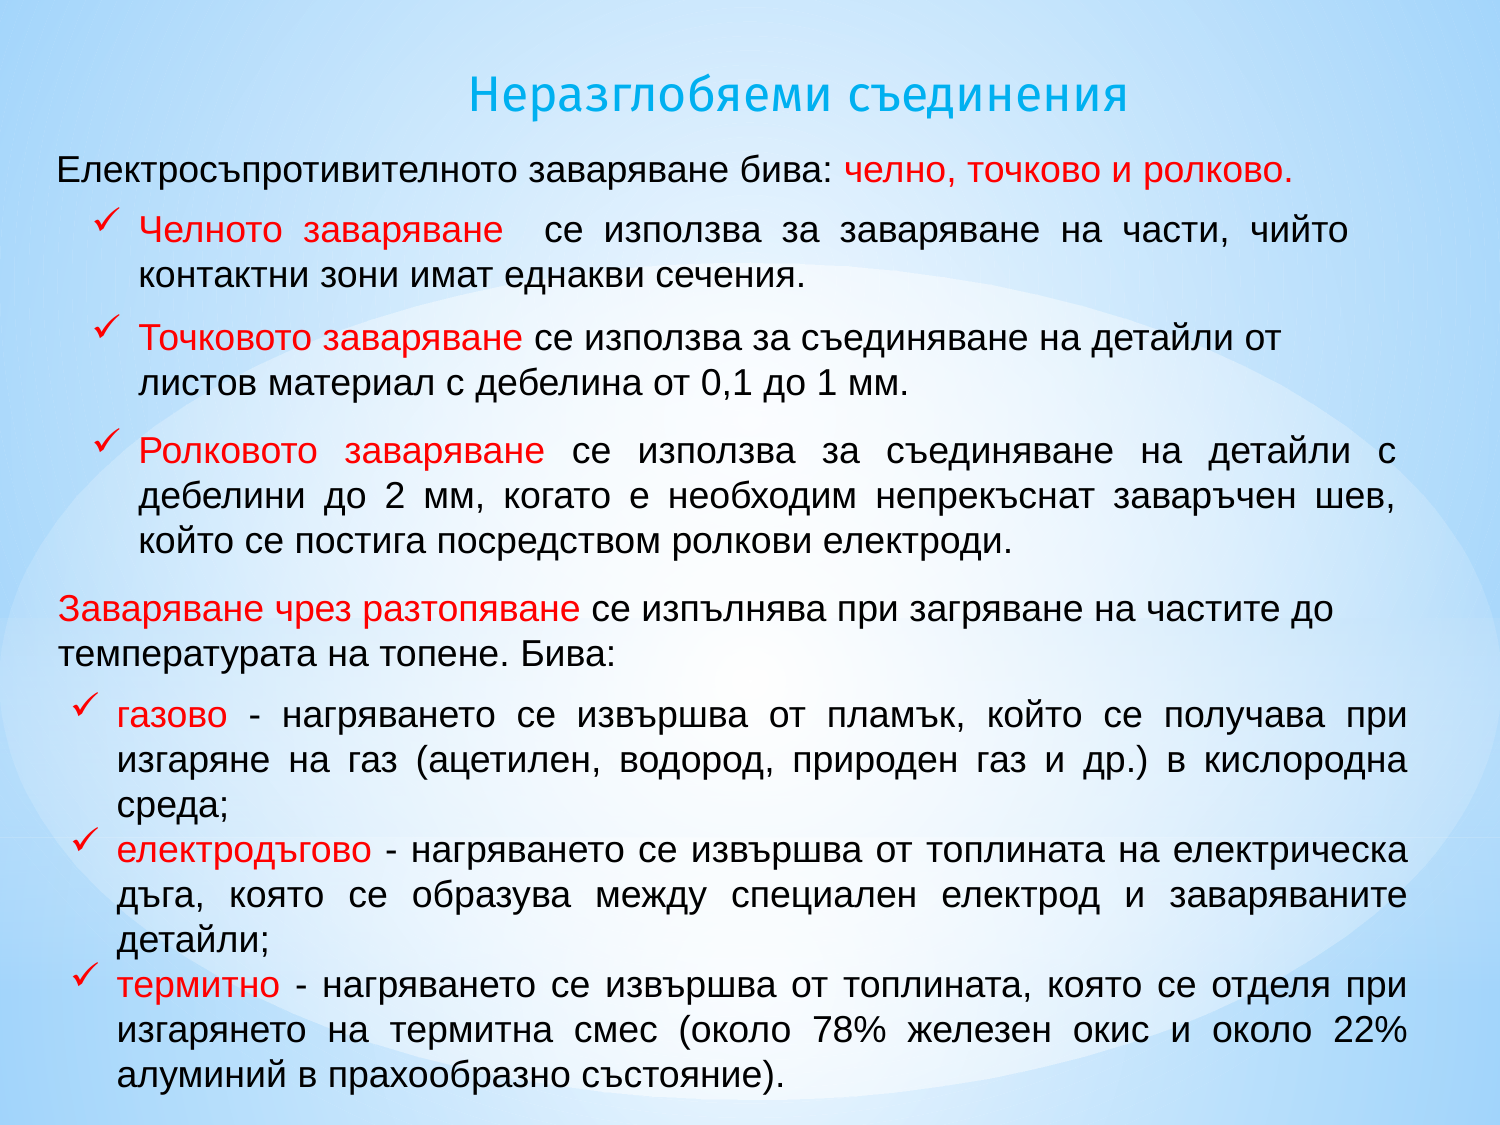

Неразглобяеми съединения
Електросъпротивителното заваряване бива: челно, точково и ролково.
Челното заваряване  се използва за заваряване на части, чийто контактни зони имат еднакви сечения.
Точковото заваряване се използва за съединяване на детайли от листов материал с дебелина от 0,1 до 1 мм.
Ролковото заваряване се използва за съединяване на детайли с дебелини до 2 мм, когато е необходим непрекъснат заваръчен шев, който се постига посредством ролкови електроди.
Заваряване чрез разтопяване се изпълнява при загряване на частите до температурата на топене. Бива:
газово - нагряването се извършва от пламък, който се получава при изгаряне на газ (ацетилен, водород, природен газ и др.) в кислородна среда;
електродъгово - нагряването се извършва от топлината на електрическа дъга, която се образува между специален електрод и заваряваните детайли;
термитно - нагряването се извършва от топлината, която се отделя при изгарянето на термитна смес (около 78% железен окис и около 22% алуминий в прахообразно състояние).